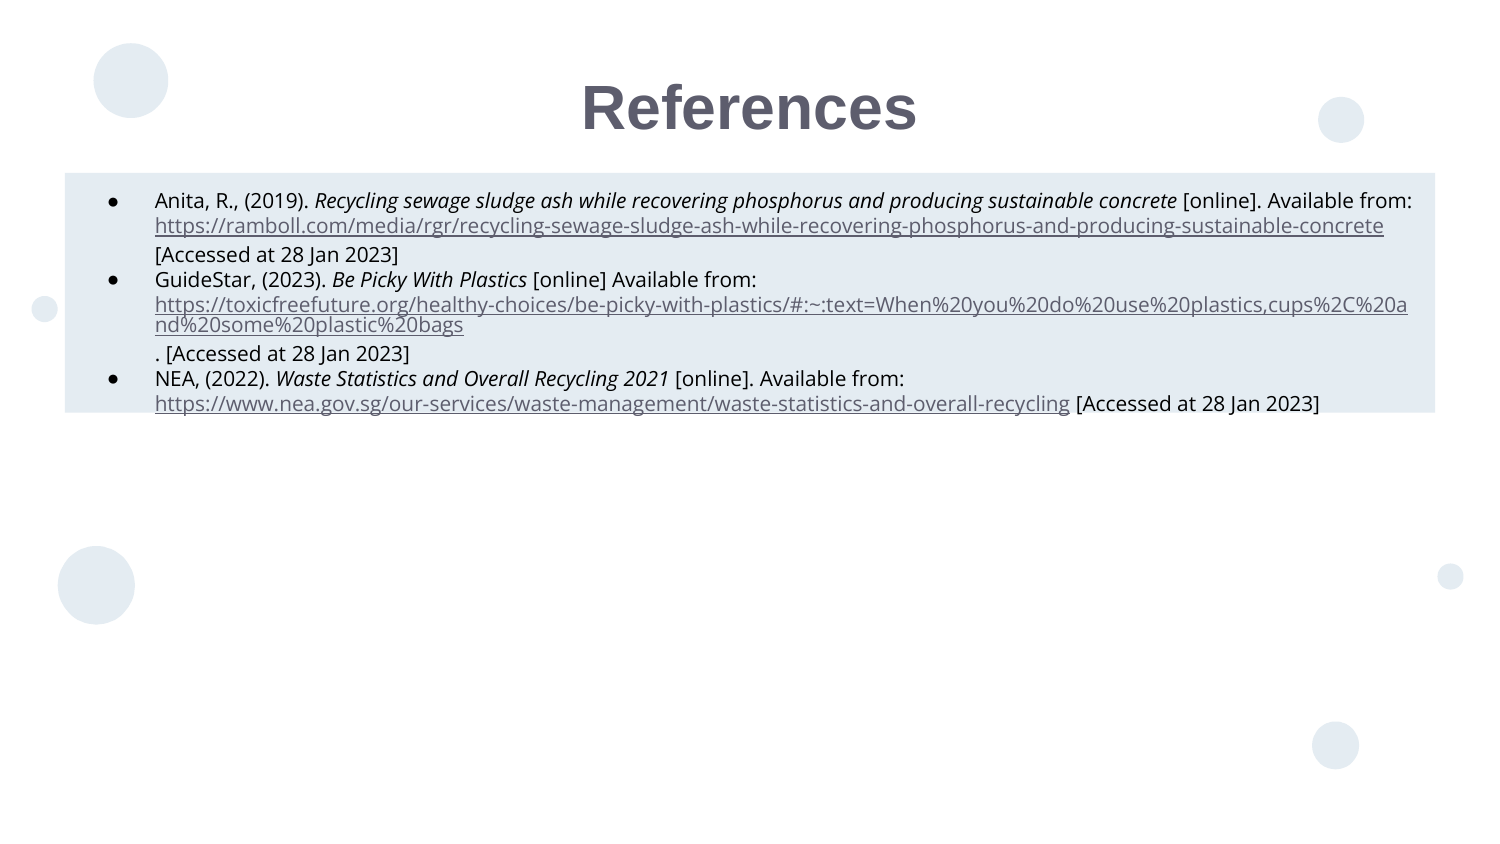

# References
Anita, R., (2019). Recycling sewage sludge ash while recovering phosphorus and producing sustainable concrete [online]. Available from: https://ramboll.com/media/rgr/recycling-sewage-sludge-ash-while-recovering-phosphorus-and-producing-sustainable-concrete [Accessed at 28 Jan 2023]
GuideStar, (2023). Be Picky With Plastics [online] Available from: https://toxicfreefuture.org/healthy-choices/be-picky-with-plastics/#:~:text=When%20you%20do%20use%20plastics,cups%2C%20and%20some%20plastic%20bags. [Accessed at 28 Jan 2023]
NEA, (2022). Waste Statistics and Overall Recycling 2021 [online]. Available from: https://www.nea.gov.sg/our-services/waste-management/waste-statistics-and-overall-recycling [Accessed at 28 Jan 2023]